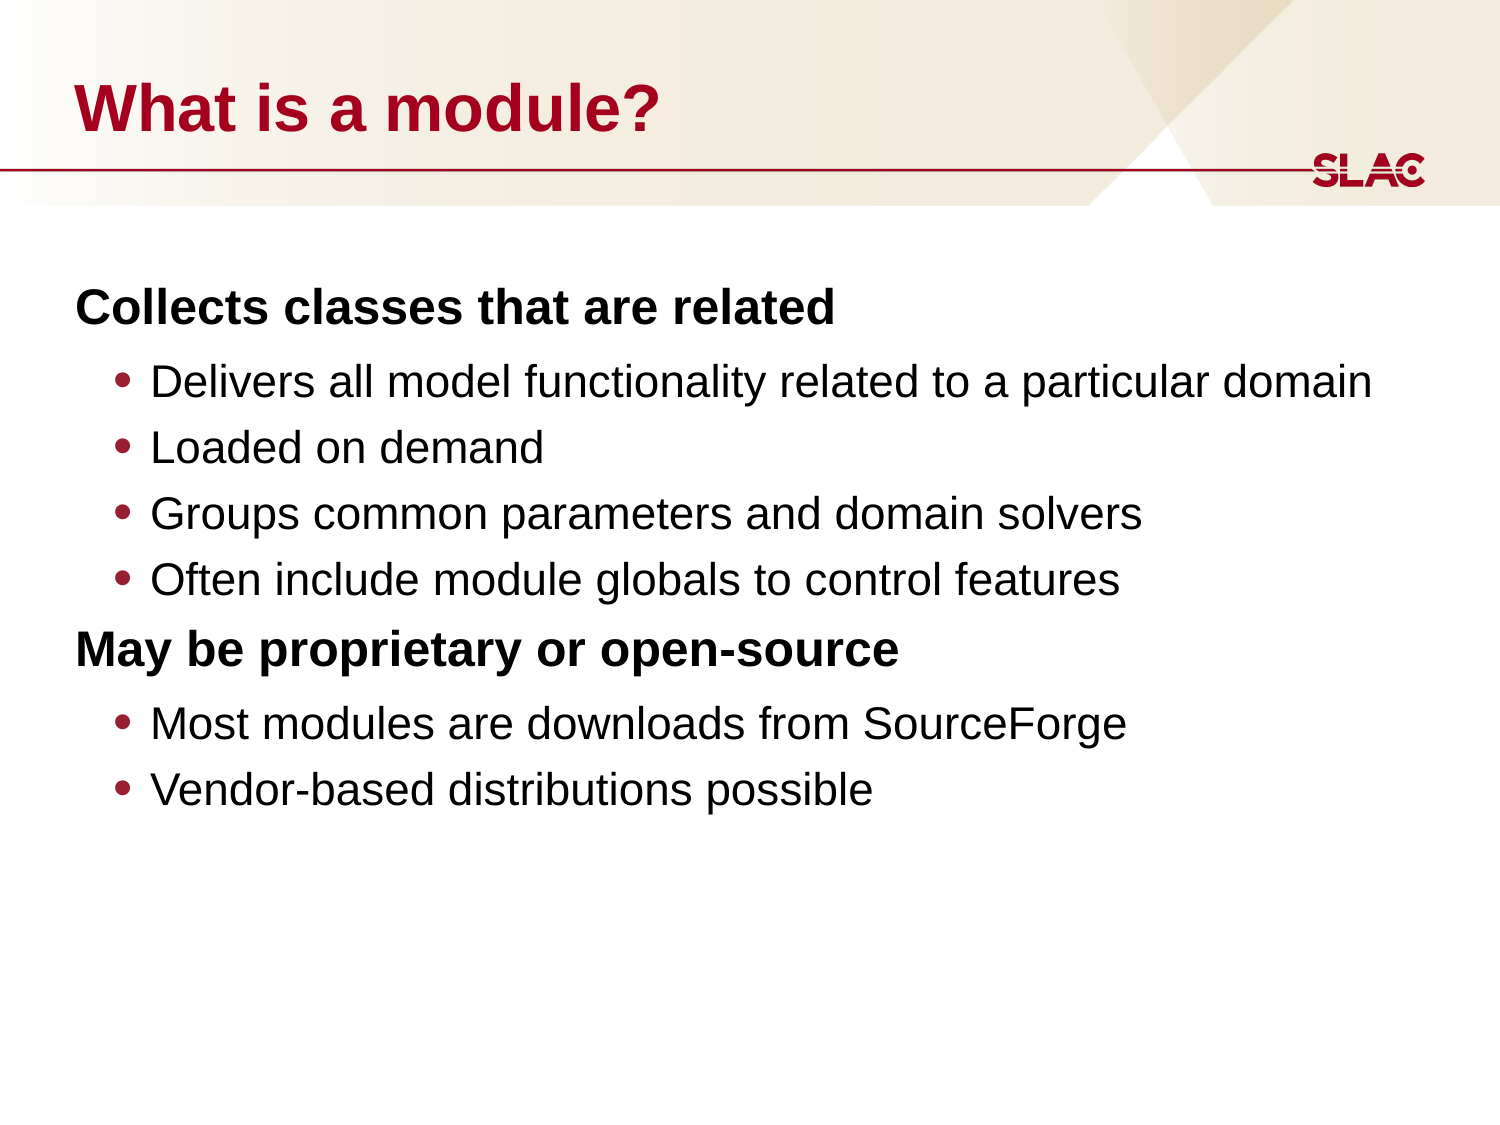

# What is a module?
Collects classes that are related
Delivers all model functionality related to a particular domain
Loaded on demand
Groups common parameters and domain solvers
Often include module globals to control features
May be proprietary or open-source
Most modules are downloads from SourceForge
Vendor-based distributions possible